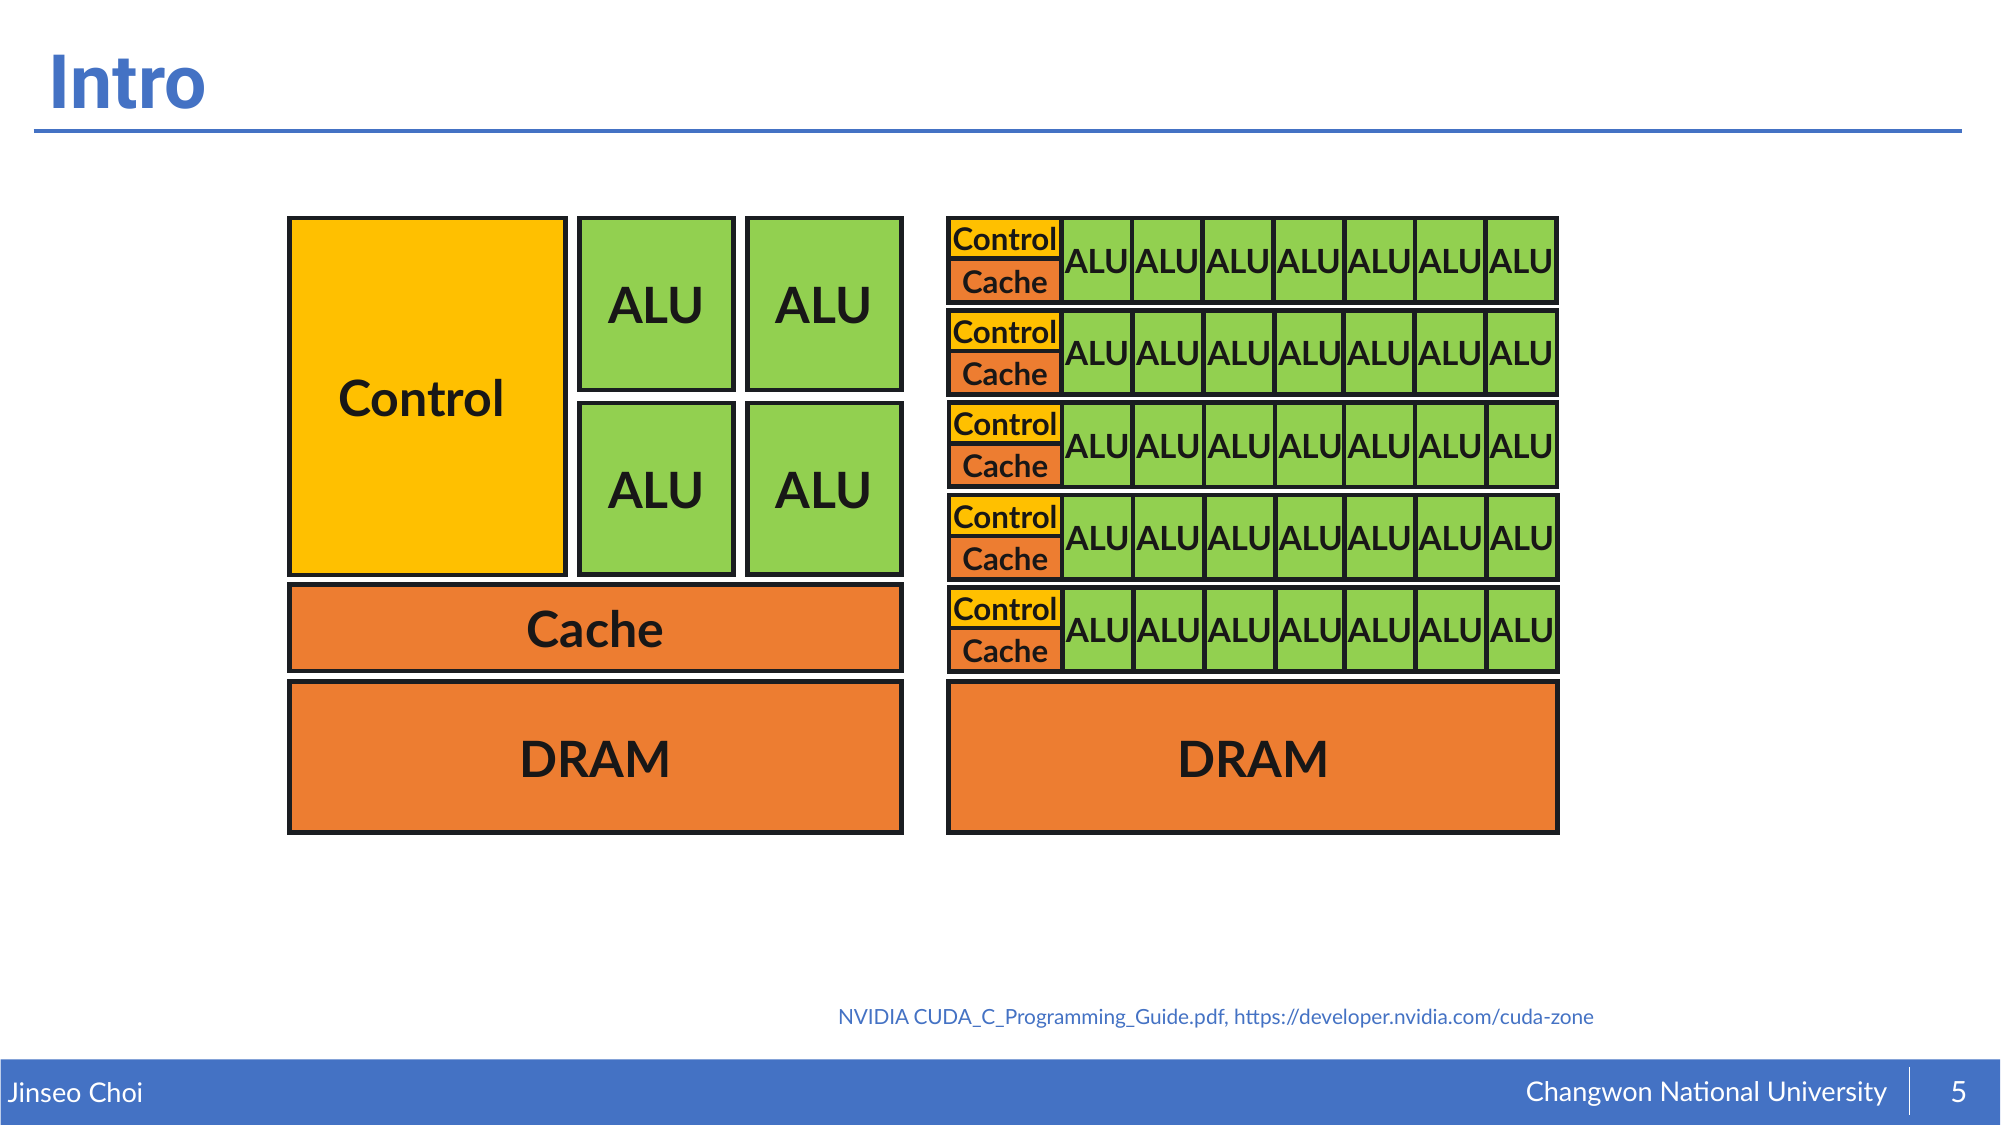

# Intro
Control
ALU
ALU
ALU
ALU
ALU
ALU
ALU
ALU
ALU
ALU
ALU
Control
Cache
Control
ALU
ALU
ALU
ALU
ALU
ALU
ALU
Cache
Control
ALU
ALU
ALU
ALU
ALU
ALU
ALU
Cache
ALU
ALU
ALU
ALU
ALU
ALU
ALU
Control
Cache
Cache
Control
ALU
ALU
ALU
ALU
ALU
ALU
ALU
Cache
DRAM
DRAM
NVIDIA CUDA_C_Programming_Guide.pdf, https://developer.nvidia.com/cuda-zone
5